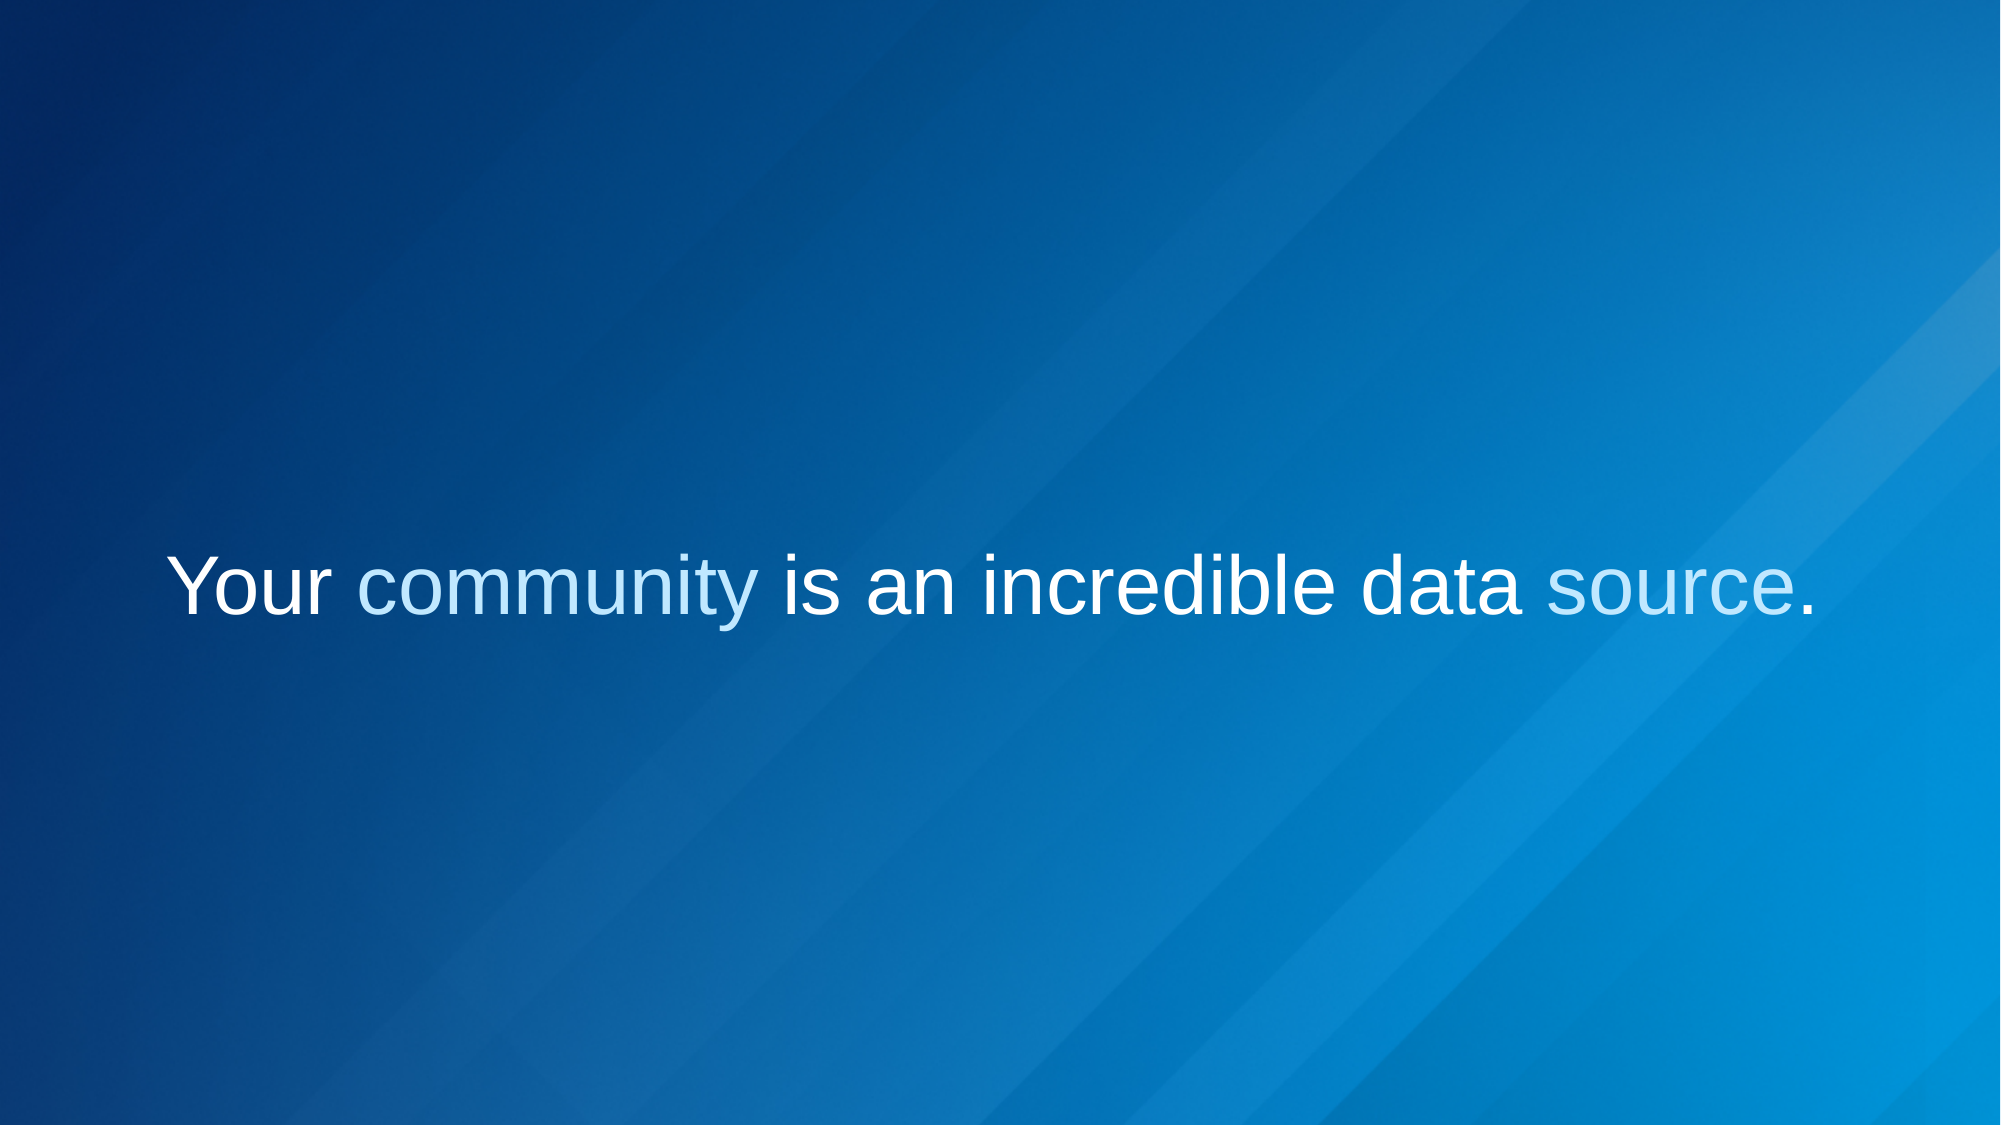

Your community is an incredible data source.